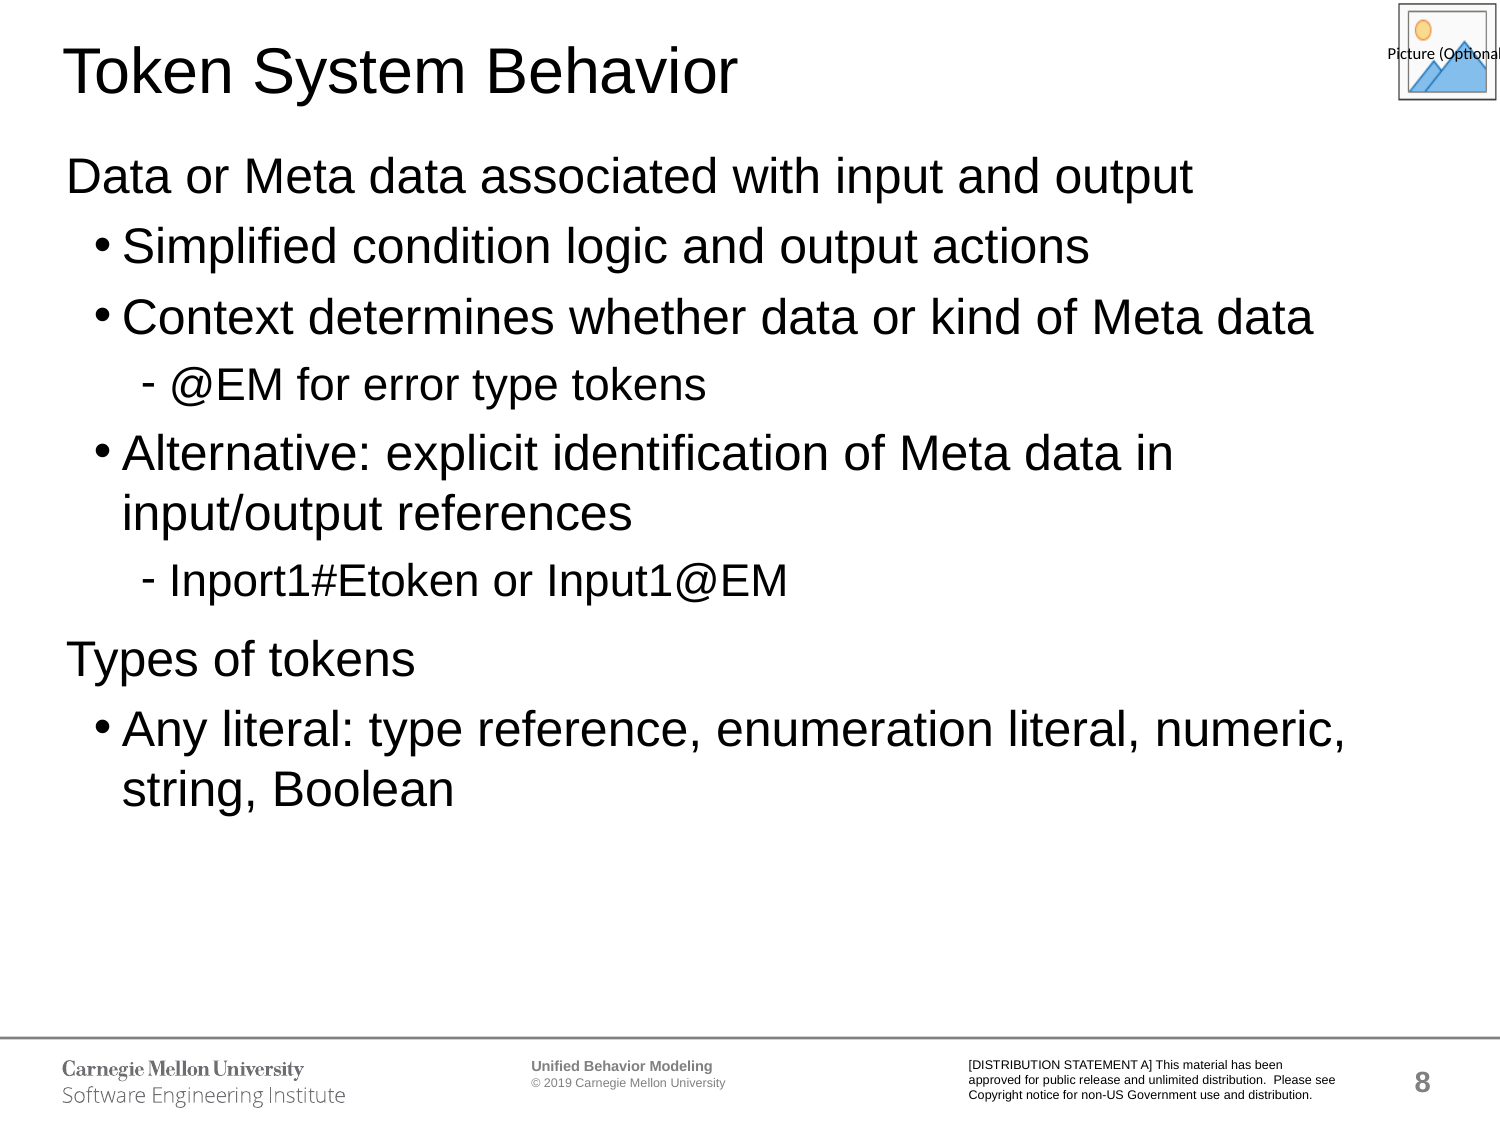

# Token System Behavior
Data or Meta data associated with input and output
Simplified condition logic and output actions
Context determines whether data or kind of Meta data
@EM for error type tokens
Alternative: explicit identification of Meta data in input/output references
Inport1#Etoken or Input1@EM
Types of tokens
Any literal: type reference, enumeration literal, numeric, string, Boolean